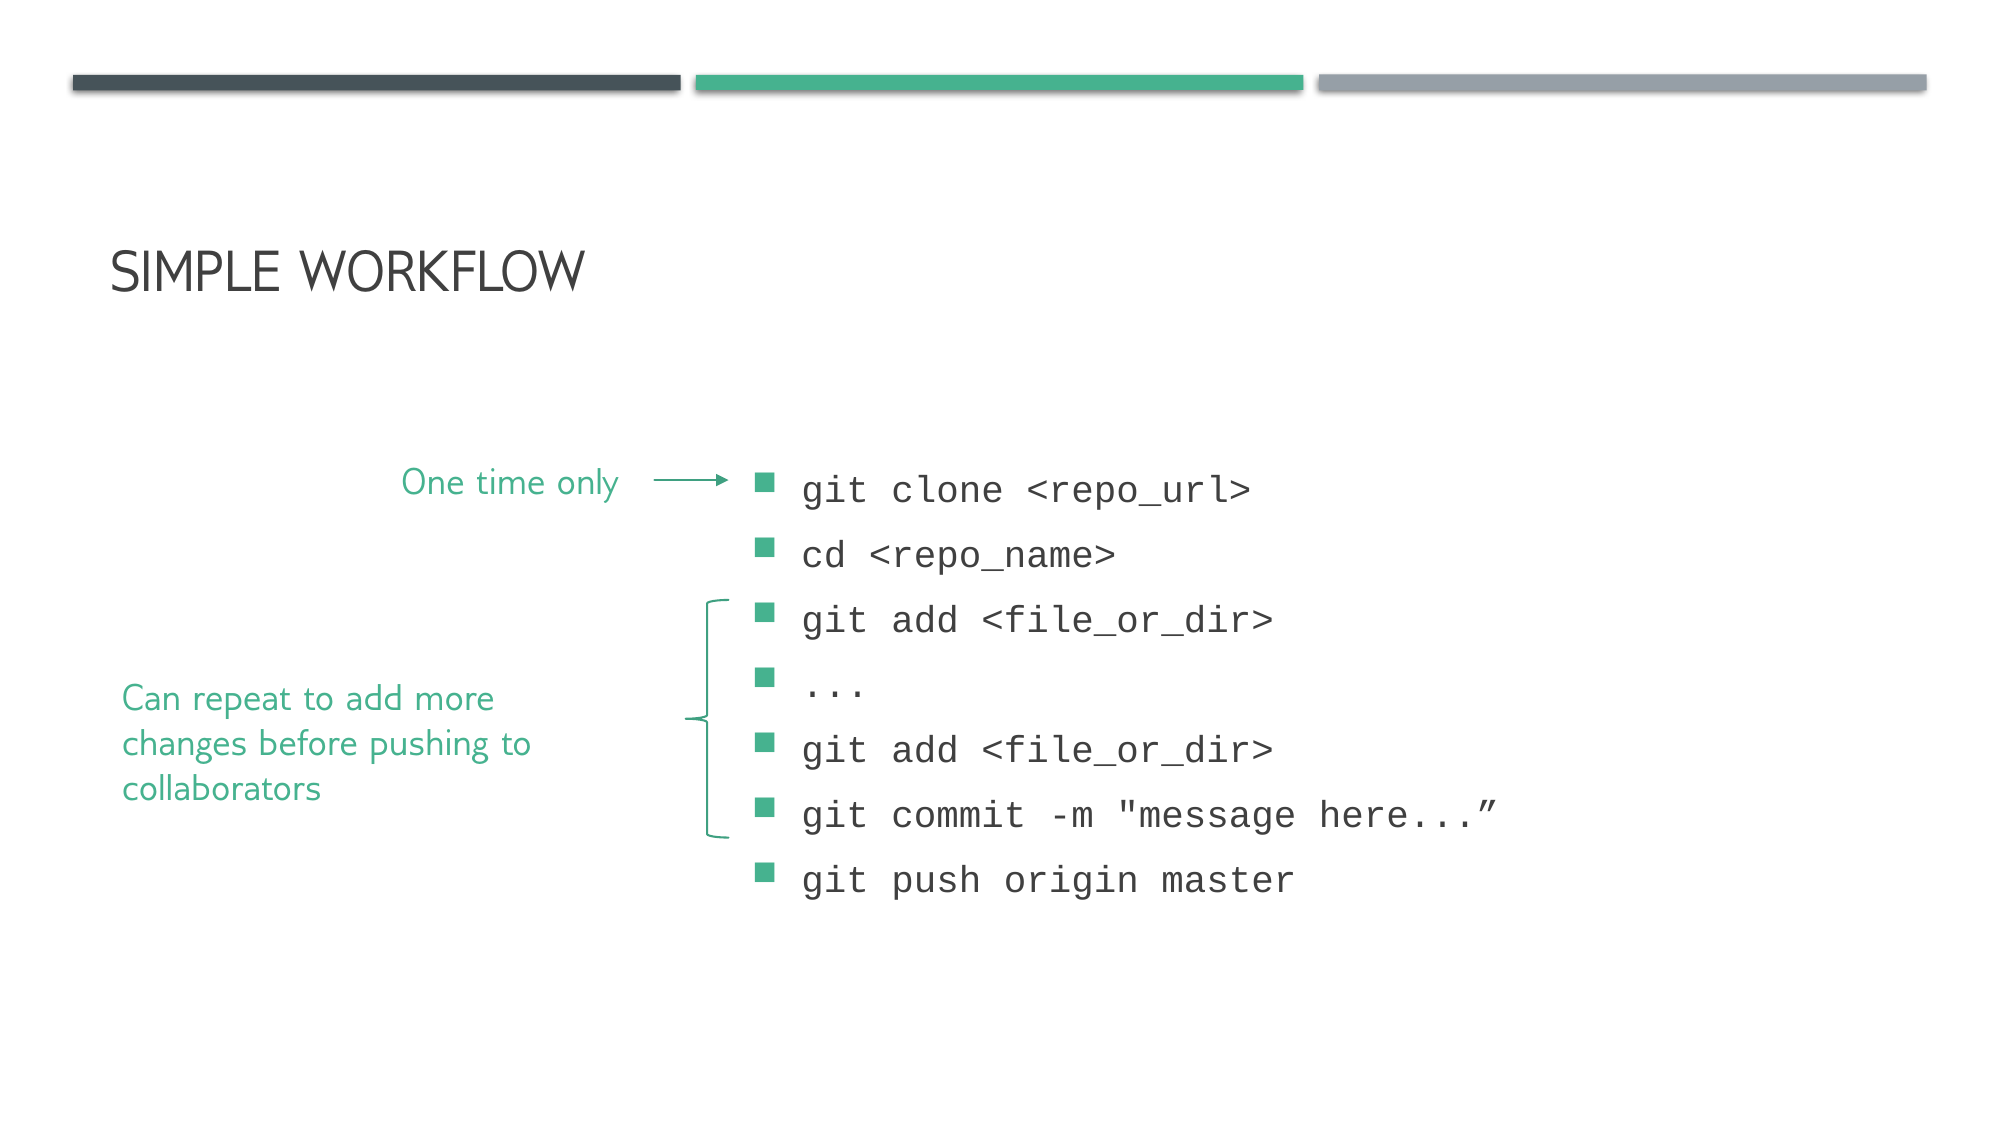

# Simple workflow
git clone <repo_url>
cd <repo_name>
git add <file_or_dir>
...
git add <file_or_dir>
git commit -m "message here...”
git push origin master
One time only

Can repeat to add more changes before pushing to collaborators